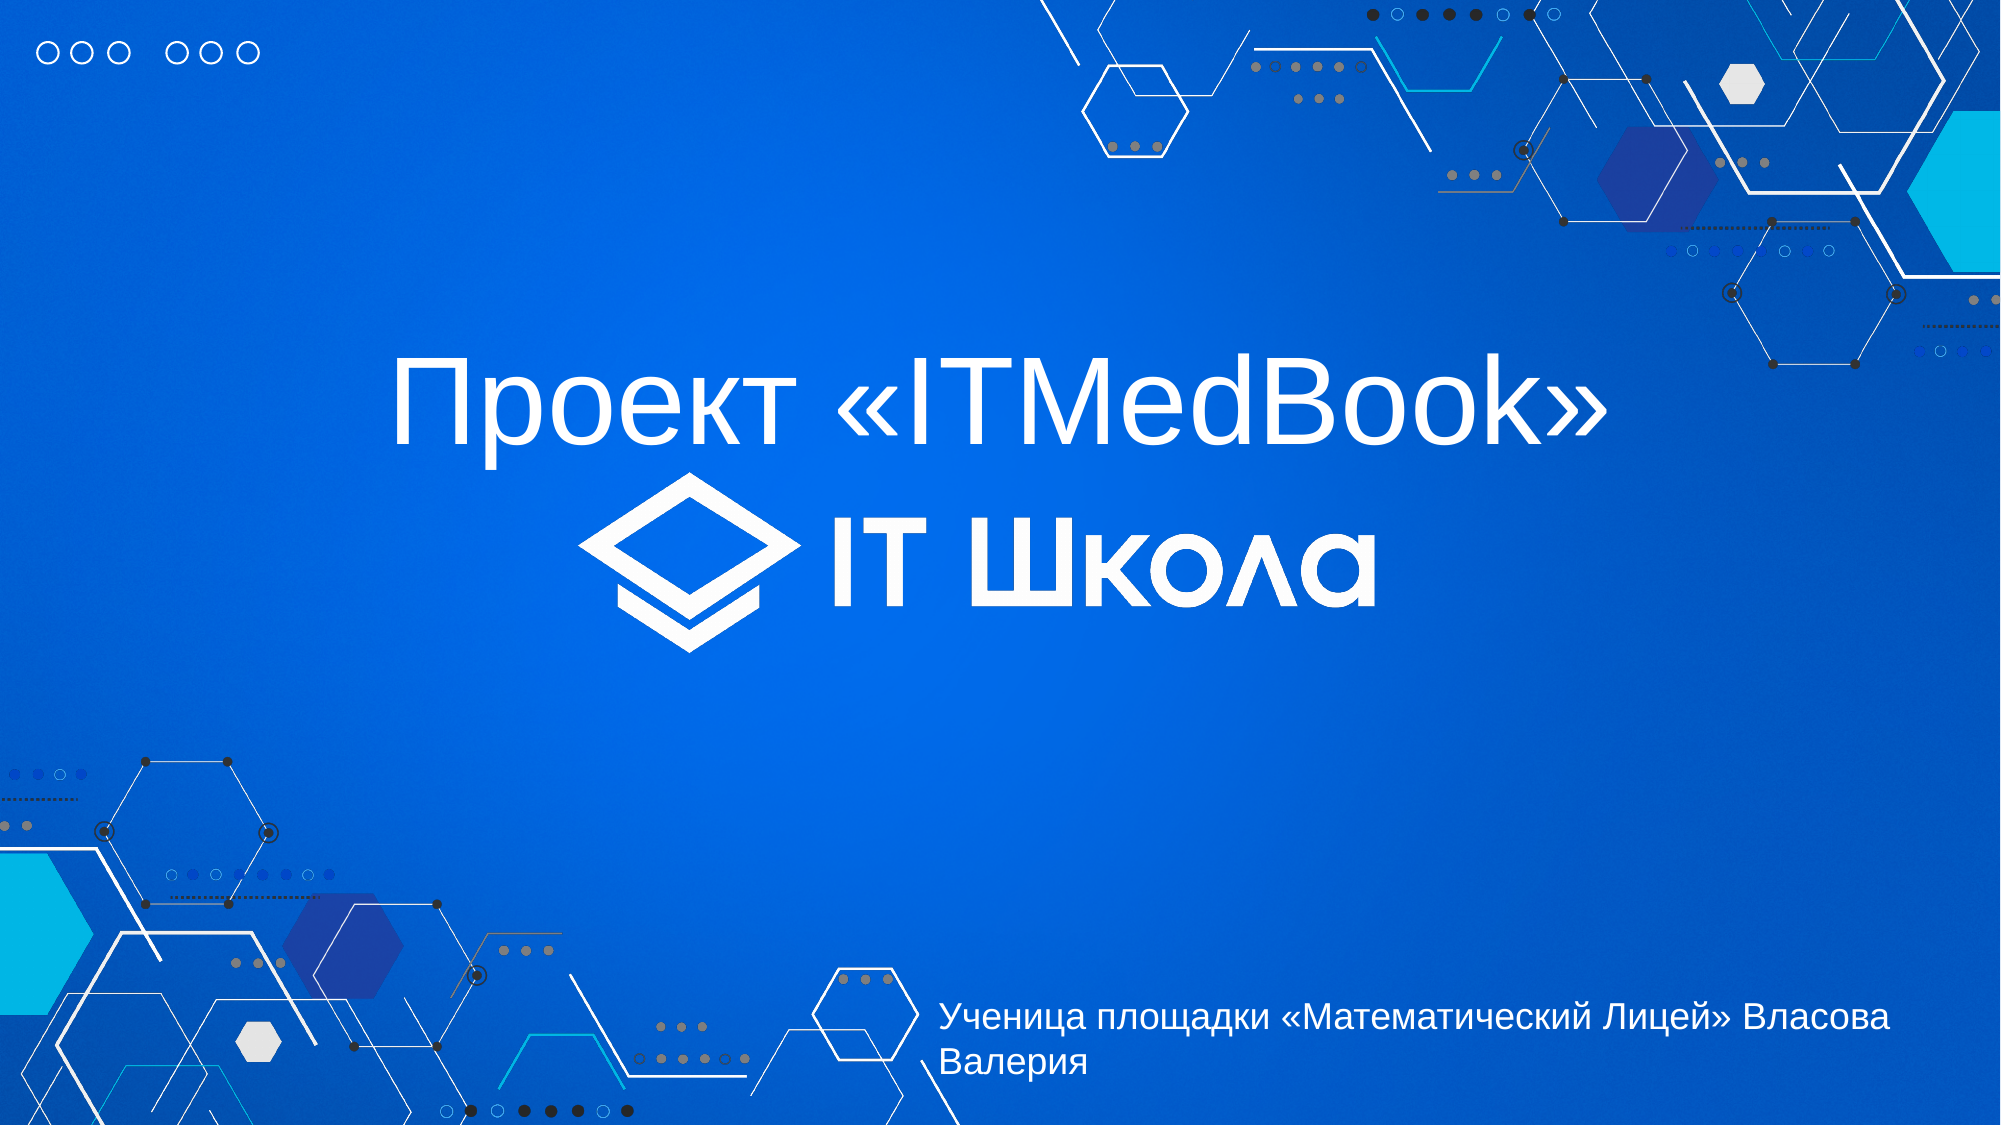

Проект «ITMedBook»
Ученица площадки «Математический Лицей» Власова Валерия